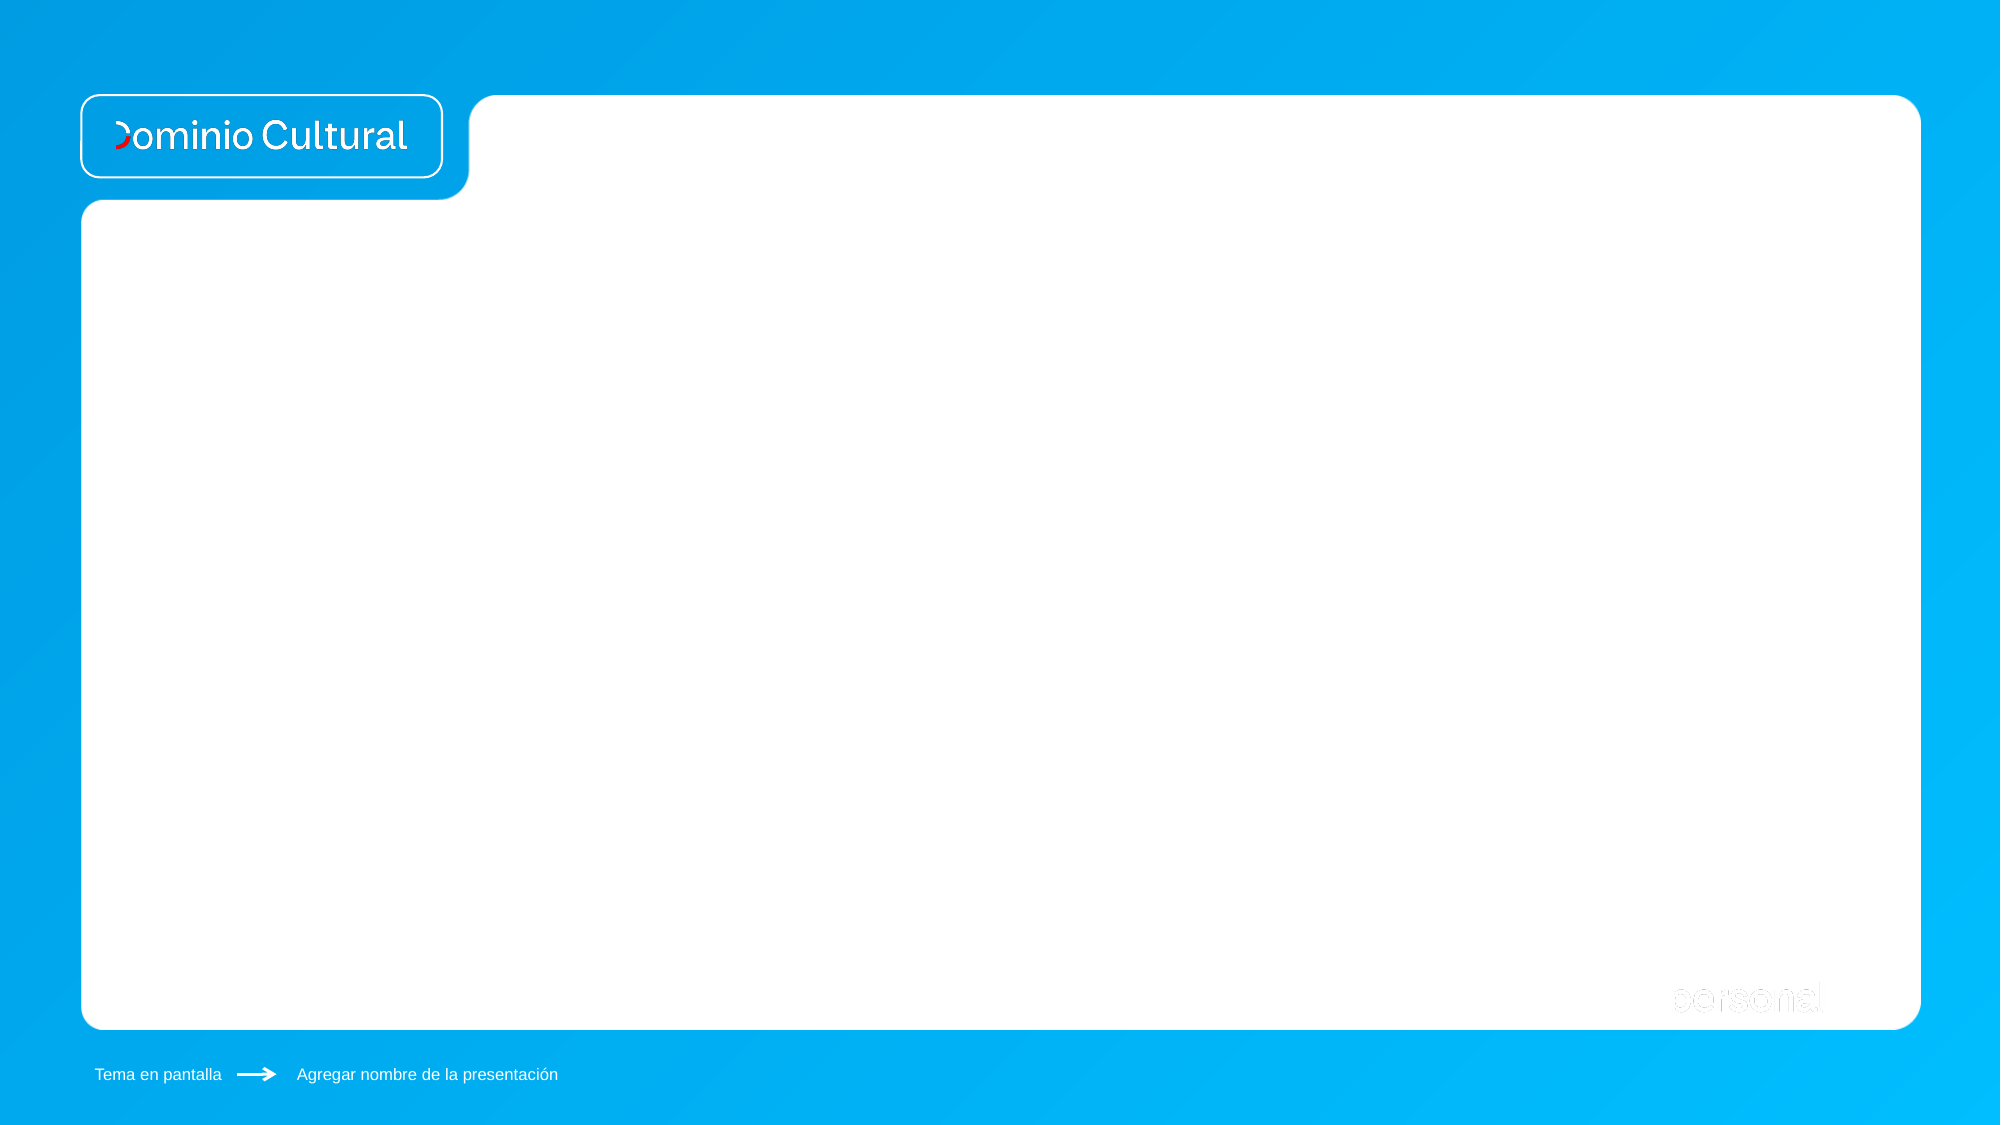

Tema en pantalla                Agregar nombre de la presentación